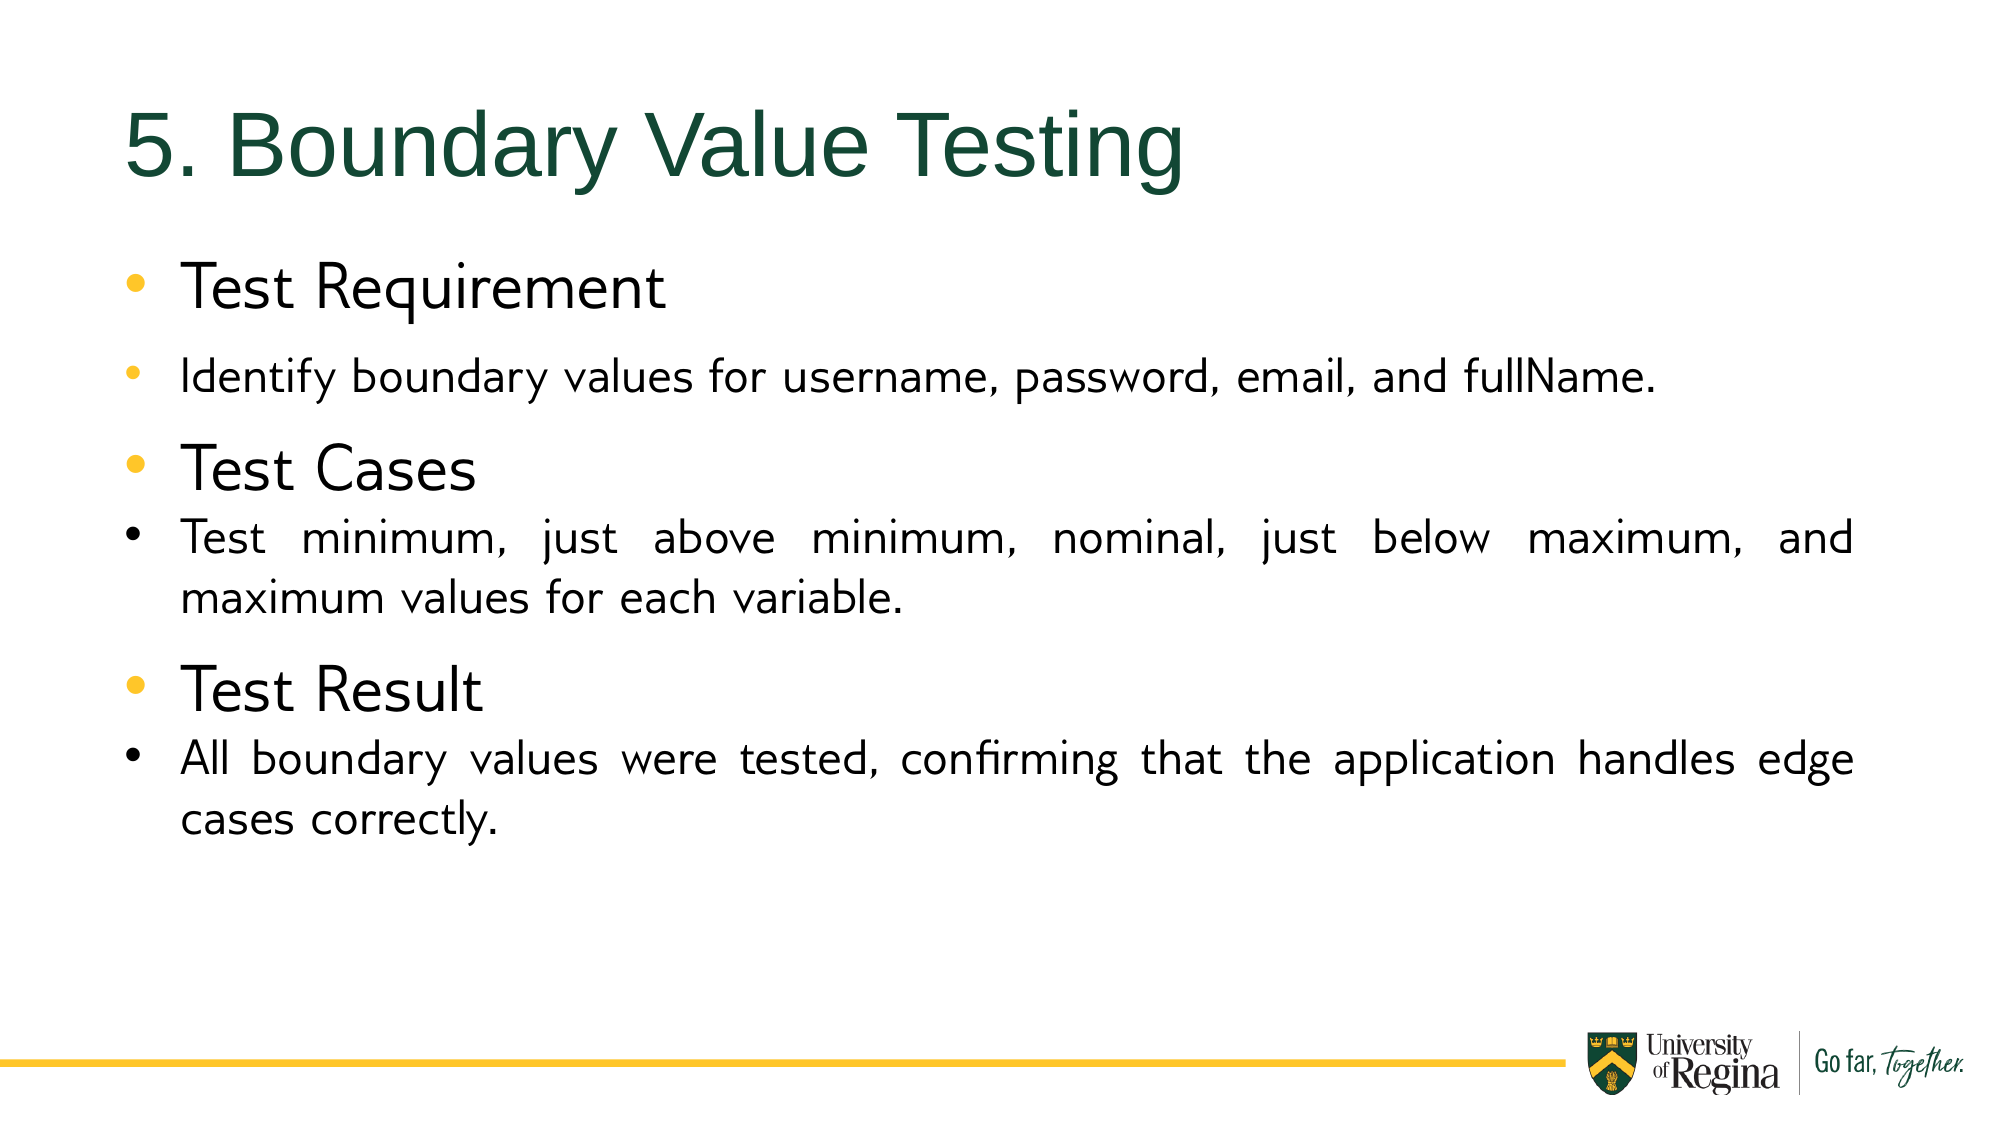

5. Boundary Value Testing
Test Requirement
Identify boundary values for username, password, email, and fullName.
Test Cases
Test minimum, just above minimum, nominal, just below maximum, and maximum values for each variable.
Test Result
All boundary values were tested, confirming that the application handles edge cases correctly.